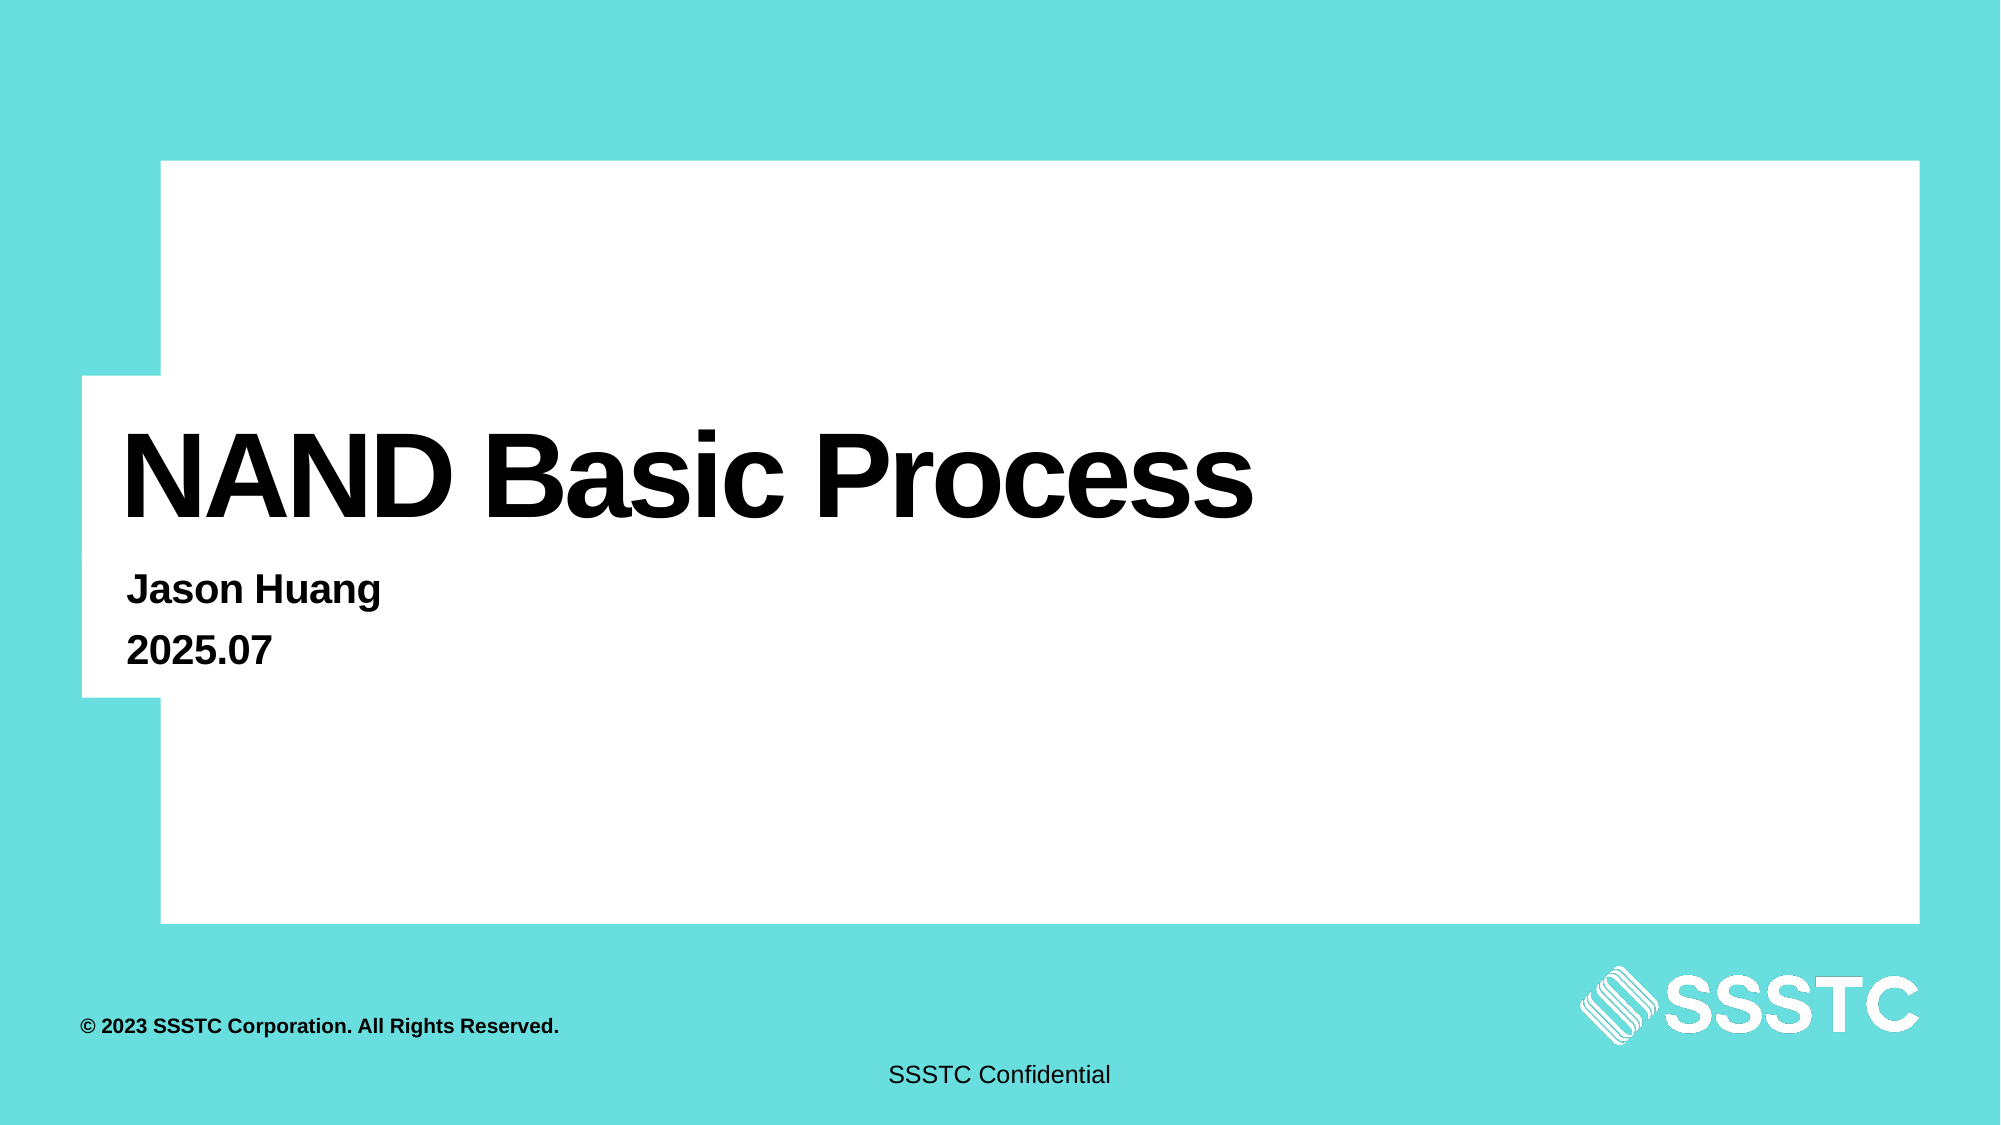

# NAND Basic Process
Jason Huang
2025.07
|  |  |
| --- | --- |
|  |  |
SSSTC Confidential